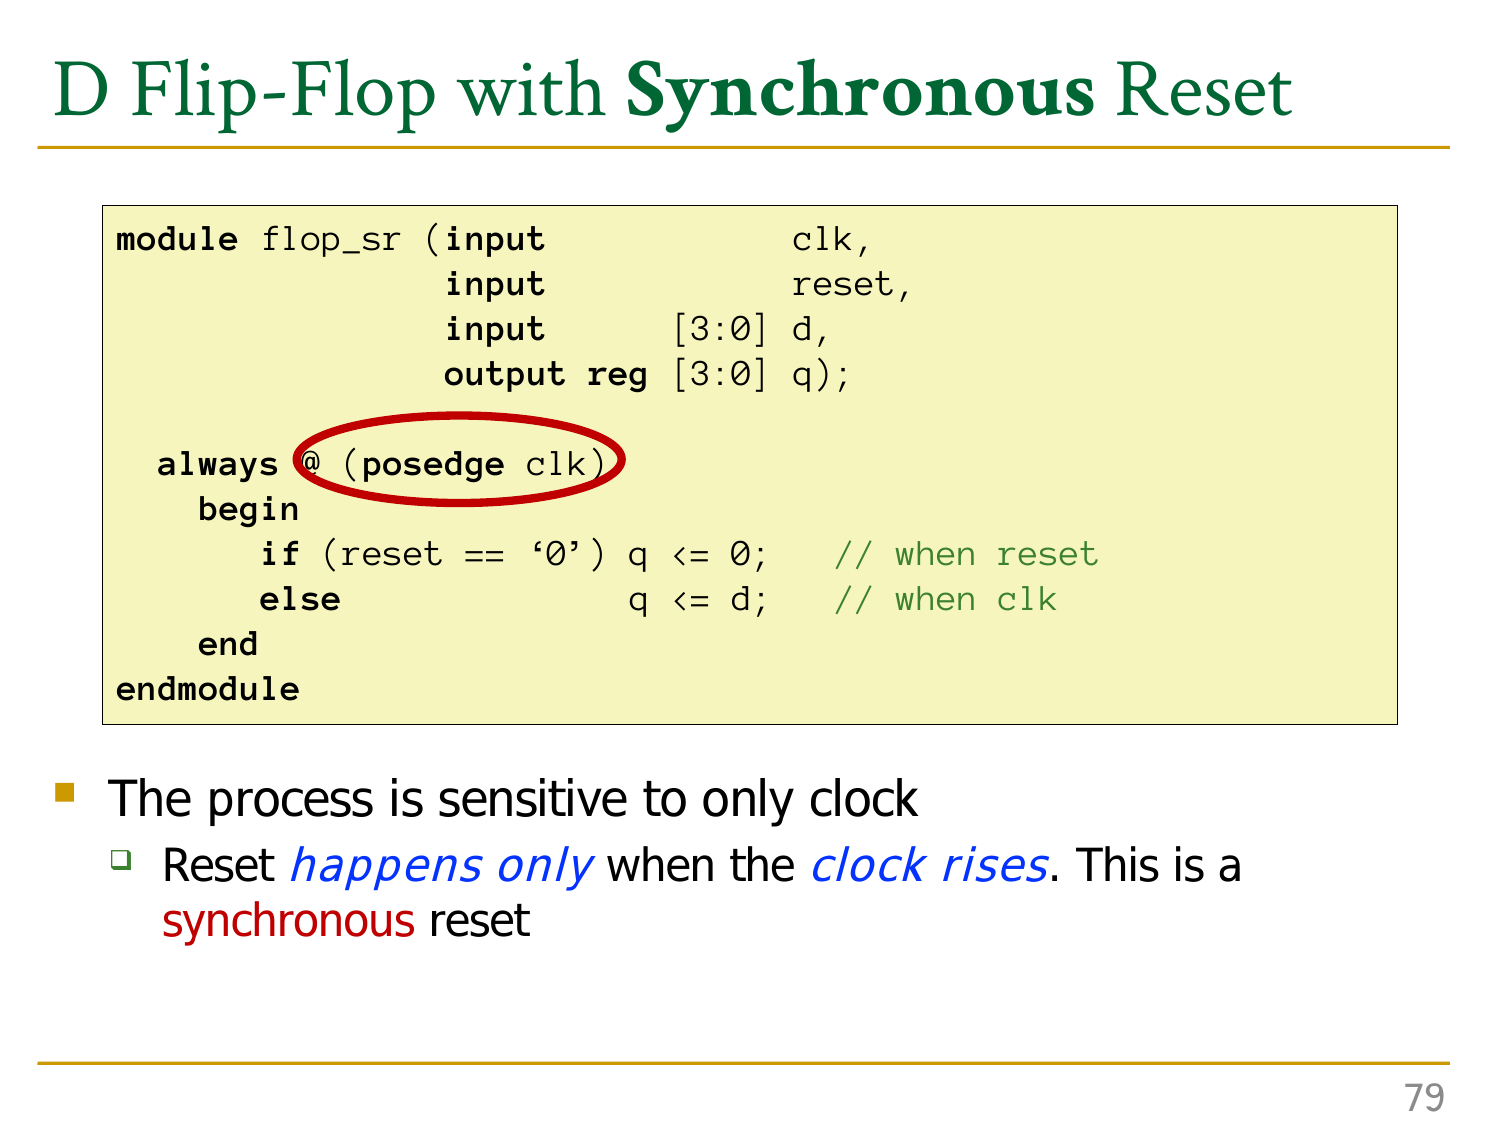

# D Flip-Flop with Synchronous Reset
module flop_sr (input            clk,
                input            reset,
                input      [3:0] d,
                output reg [3:0] q);

  always @ (posedge clk)
    begin
       if (reset == ‘0’) q <= 0;   // when reset
       else              q <= d;   // when clk
    end
endmodule

The process is sensitive to only clock
Reset happens only when the clock rises. This is a synchronous reset
79